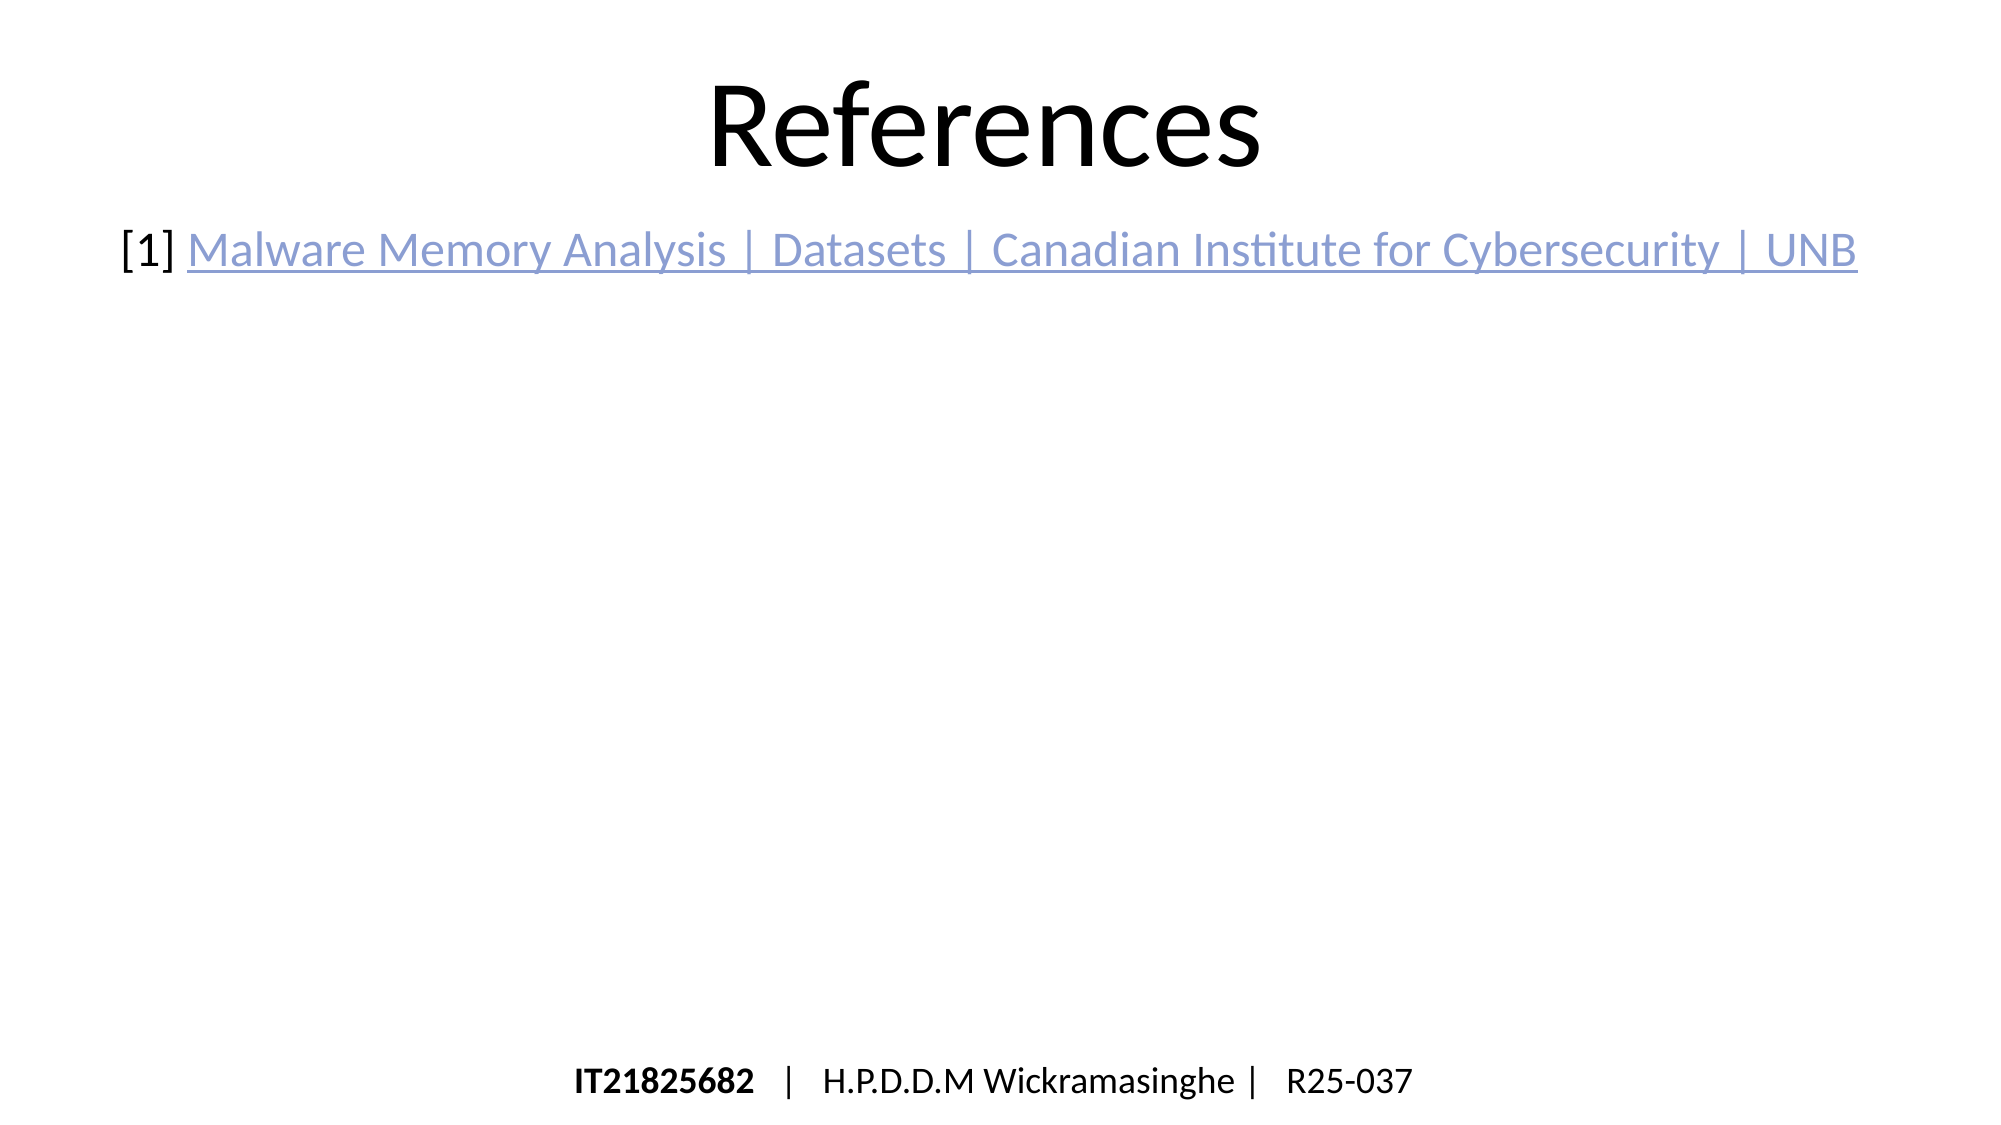

# References
[1] Malware Memory Analysis | Datasets | Canadian Institute for Cybersecurity | UNB
IT21825682   |   H.P.D.D.M Wickramasinghe |   R25-037